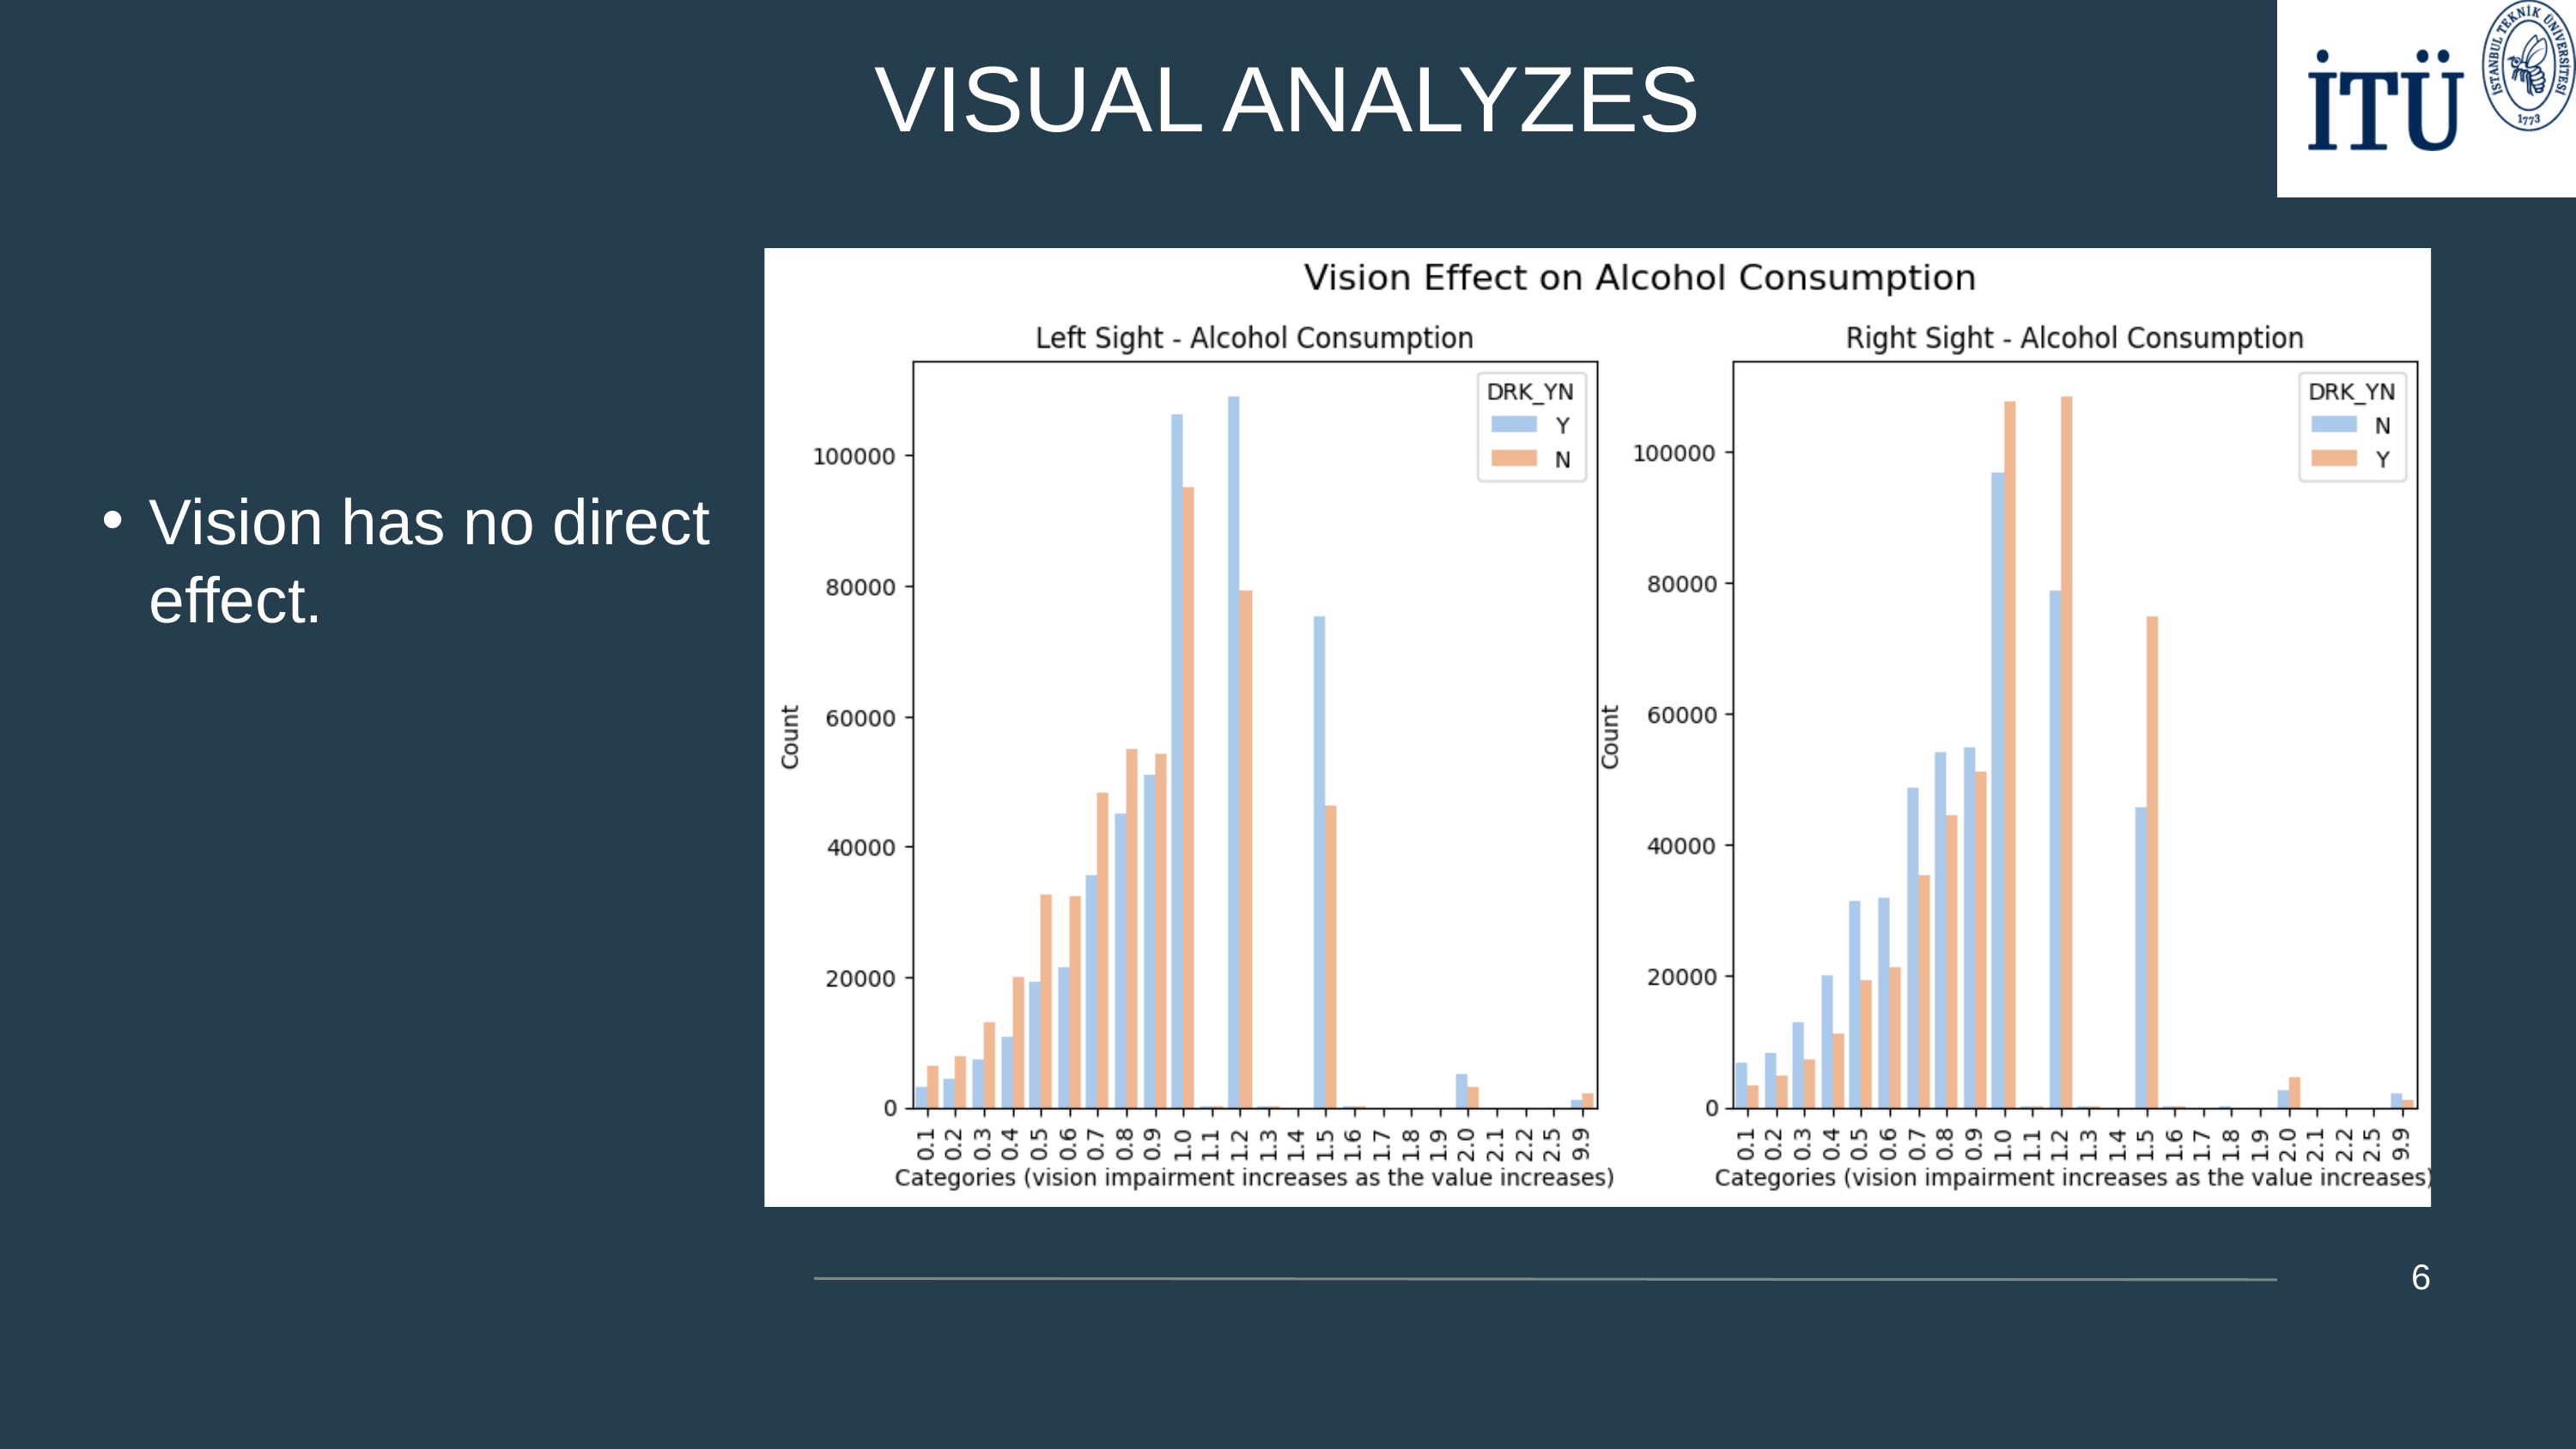

VISUAL ANALYZES

Vision has no direct effect.
6